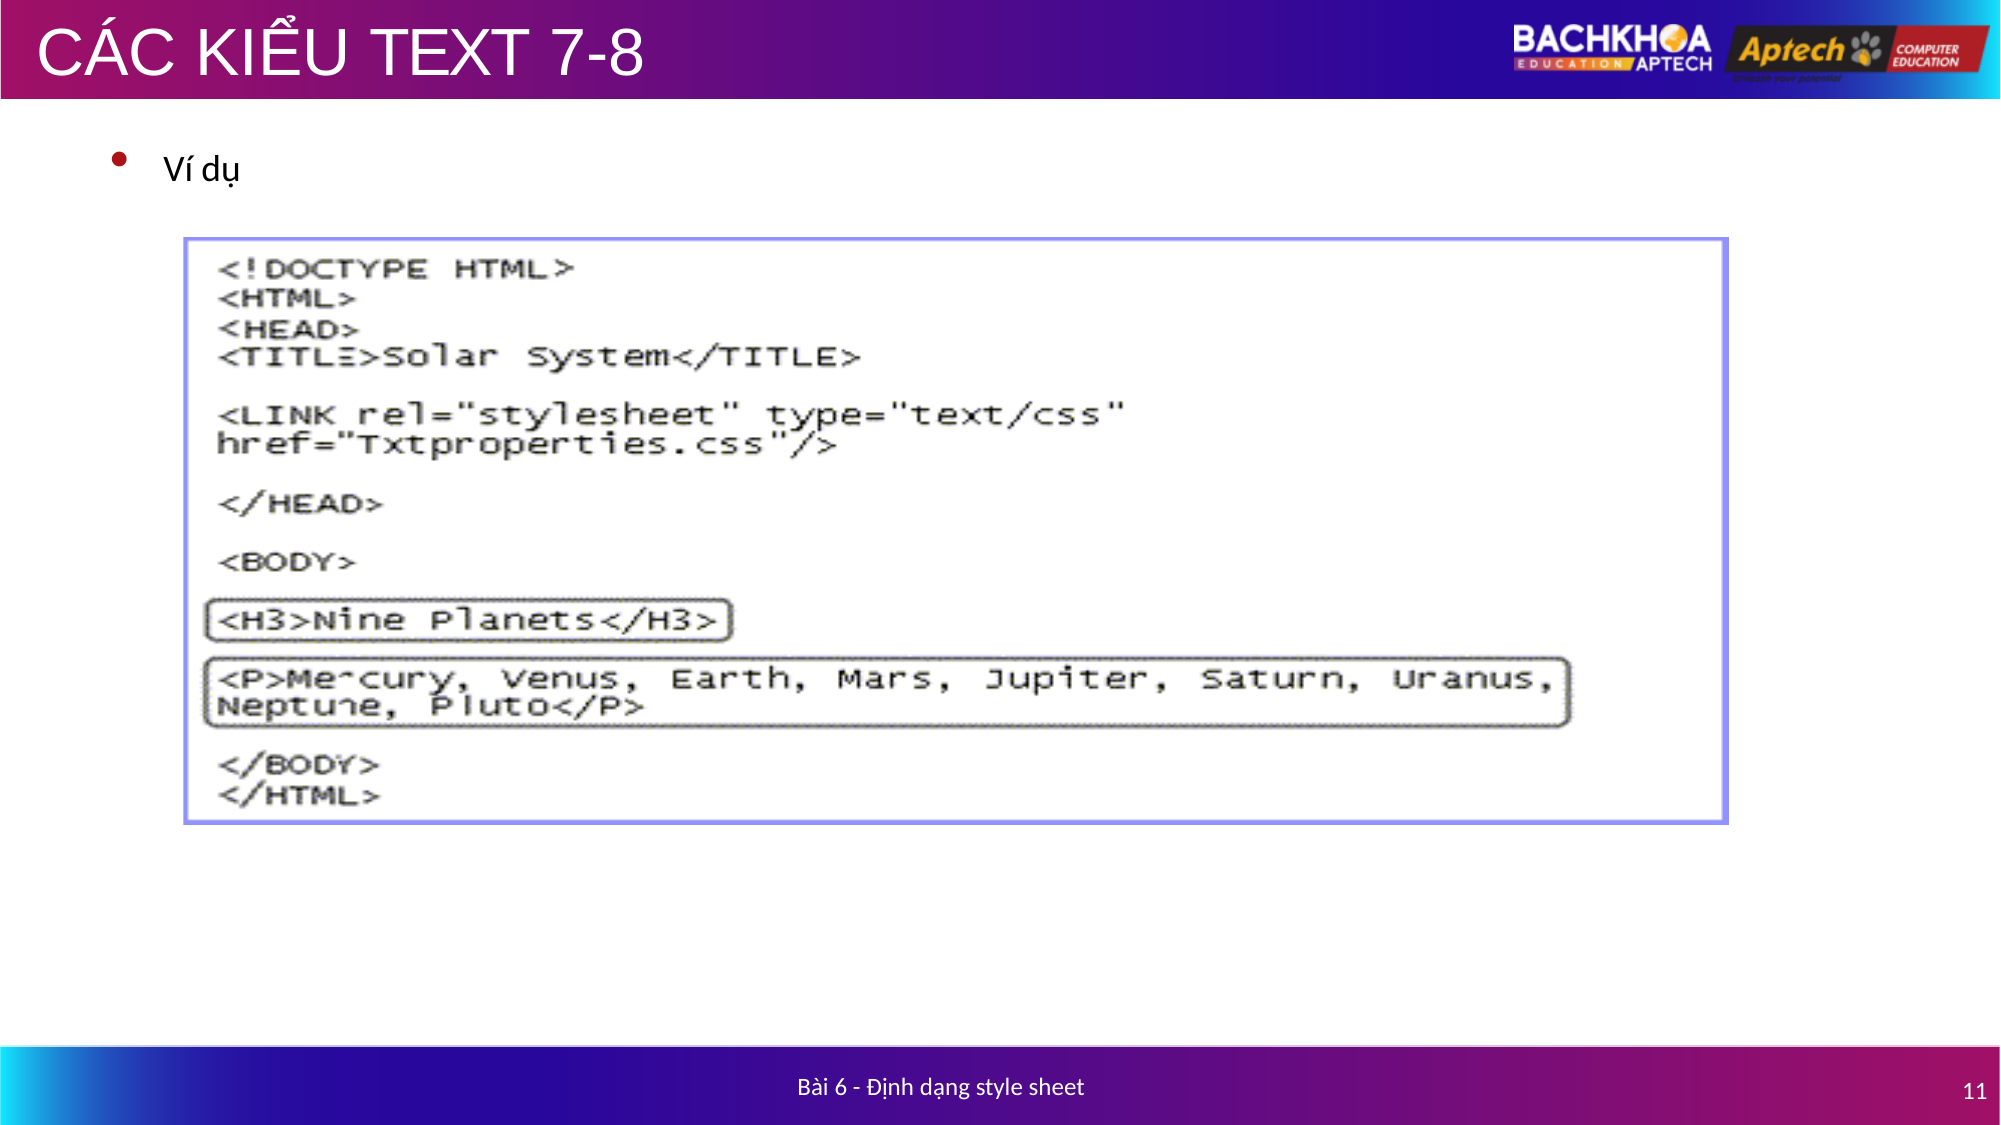

# CÁC KIỂU TEXT 7-8
Ví dụ

Bài 6 - Định dạng style sheet
11